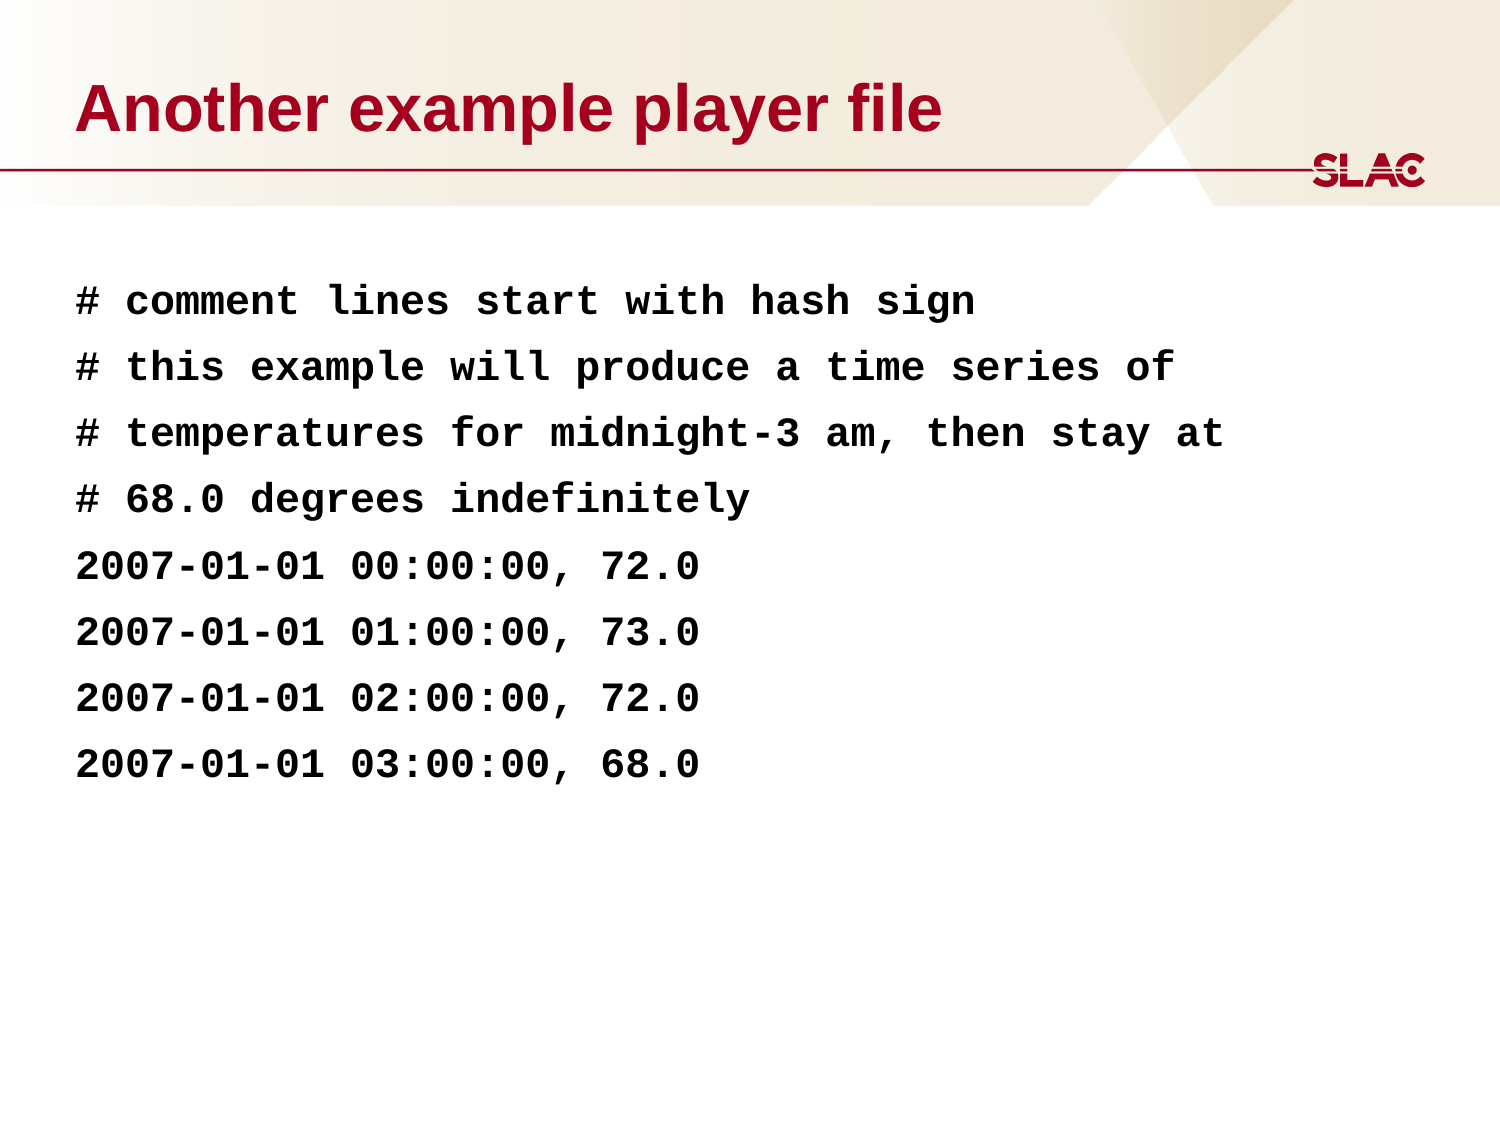

# Another example player file
# comment lines start with hash sign
# this example will produce a time series of
# temperatures for midnight-3 am, then stay at
# 68.0 degrees indefinitely
2007-01-01 00:00:00, 72.0
2007-01-01 01:00:00, 73.0
2007-01-01 02:00:00, 72.0
2007-01-01 03:00:00, 68.0